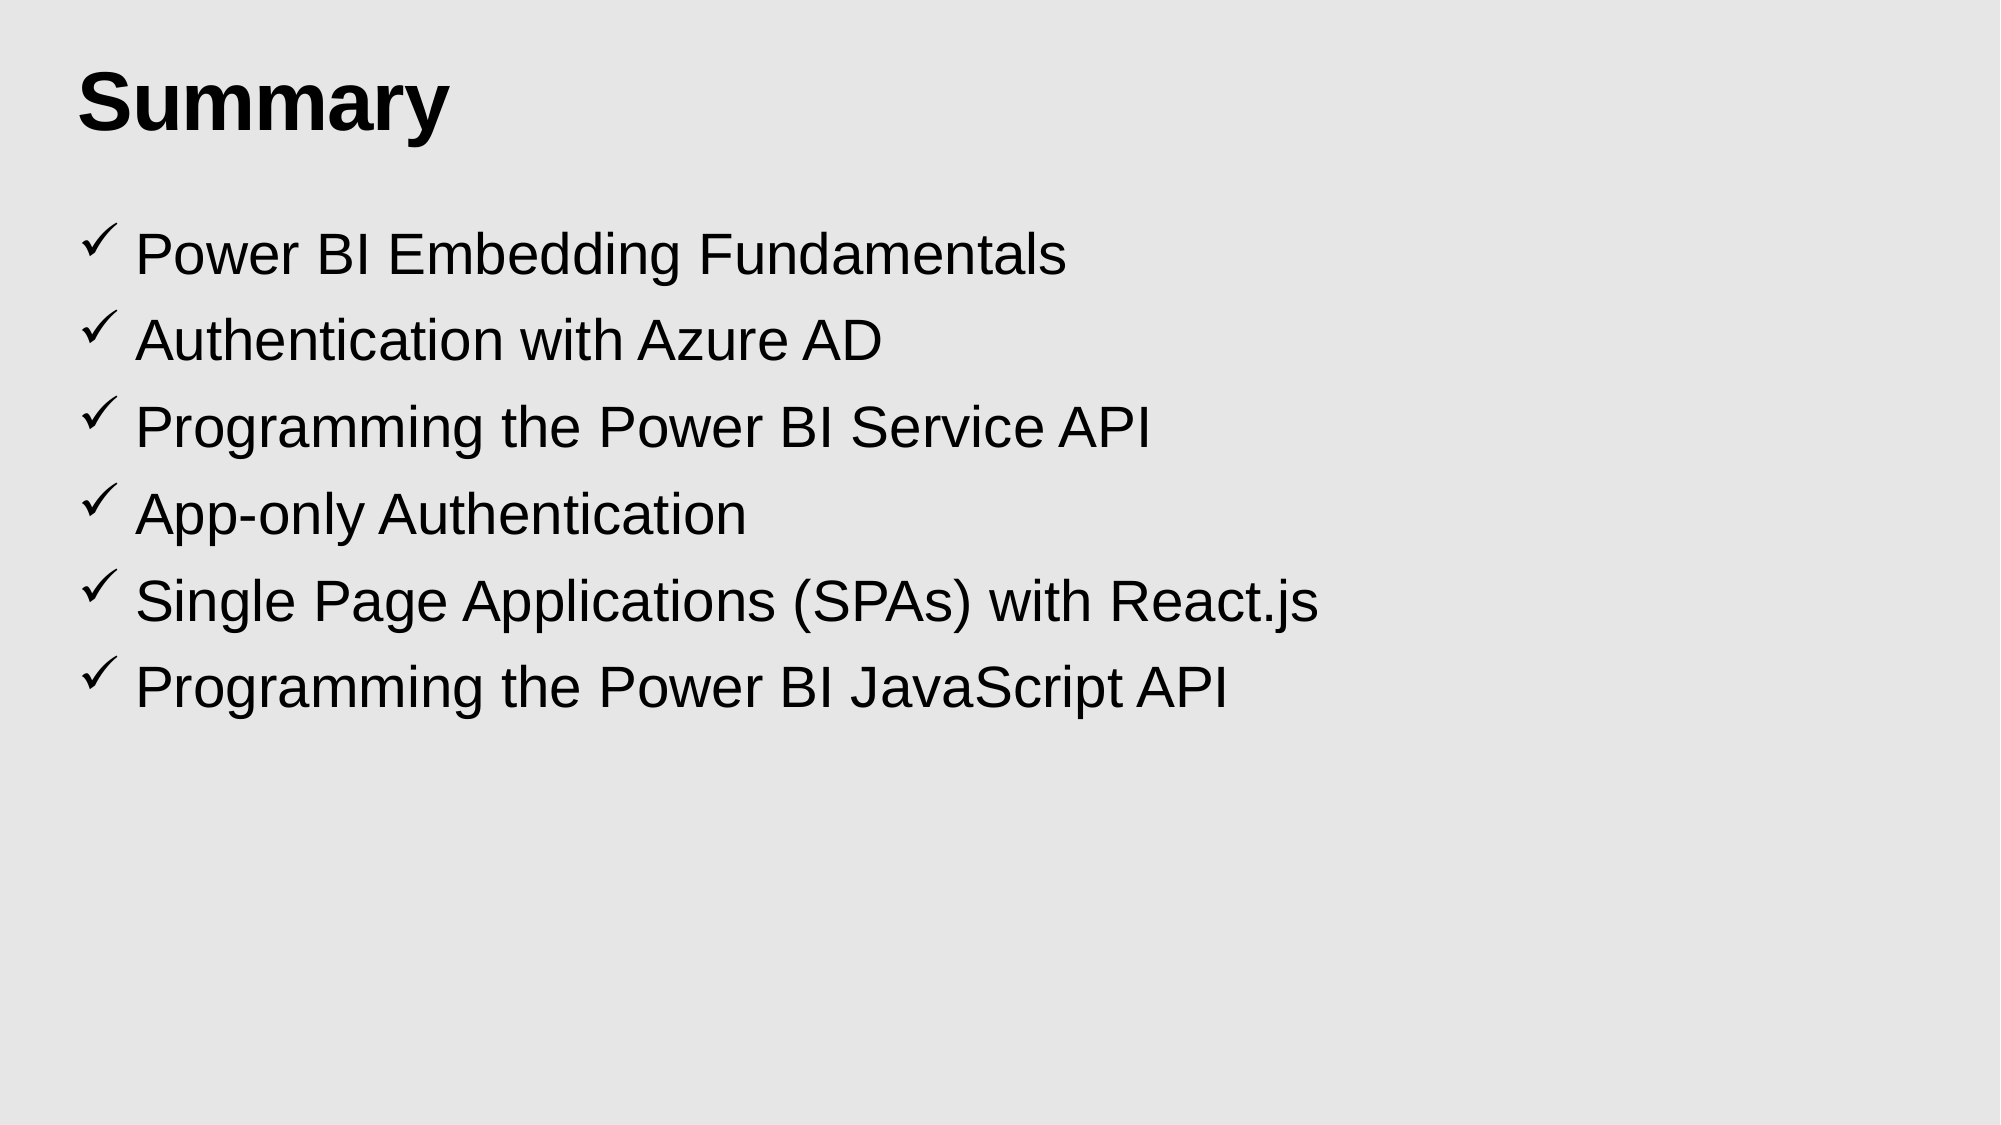

# Summary
Power BI Embedding Fundamentals
Authentication with Azure AD
Programming the Power BI Service API
App-only Authentication
Single Page Applications (SPAs) with React.js
Programming the Power BI JavaScript API